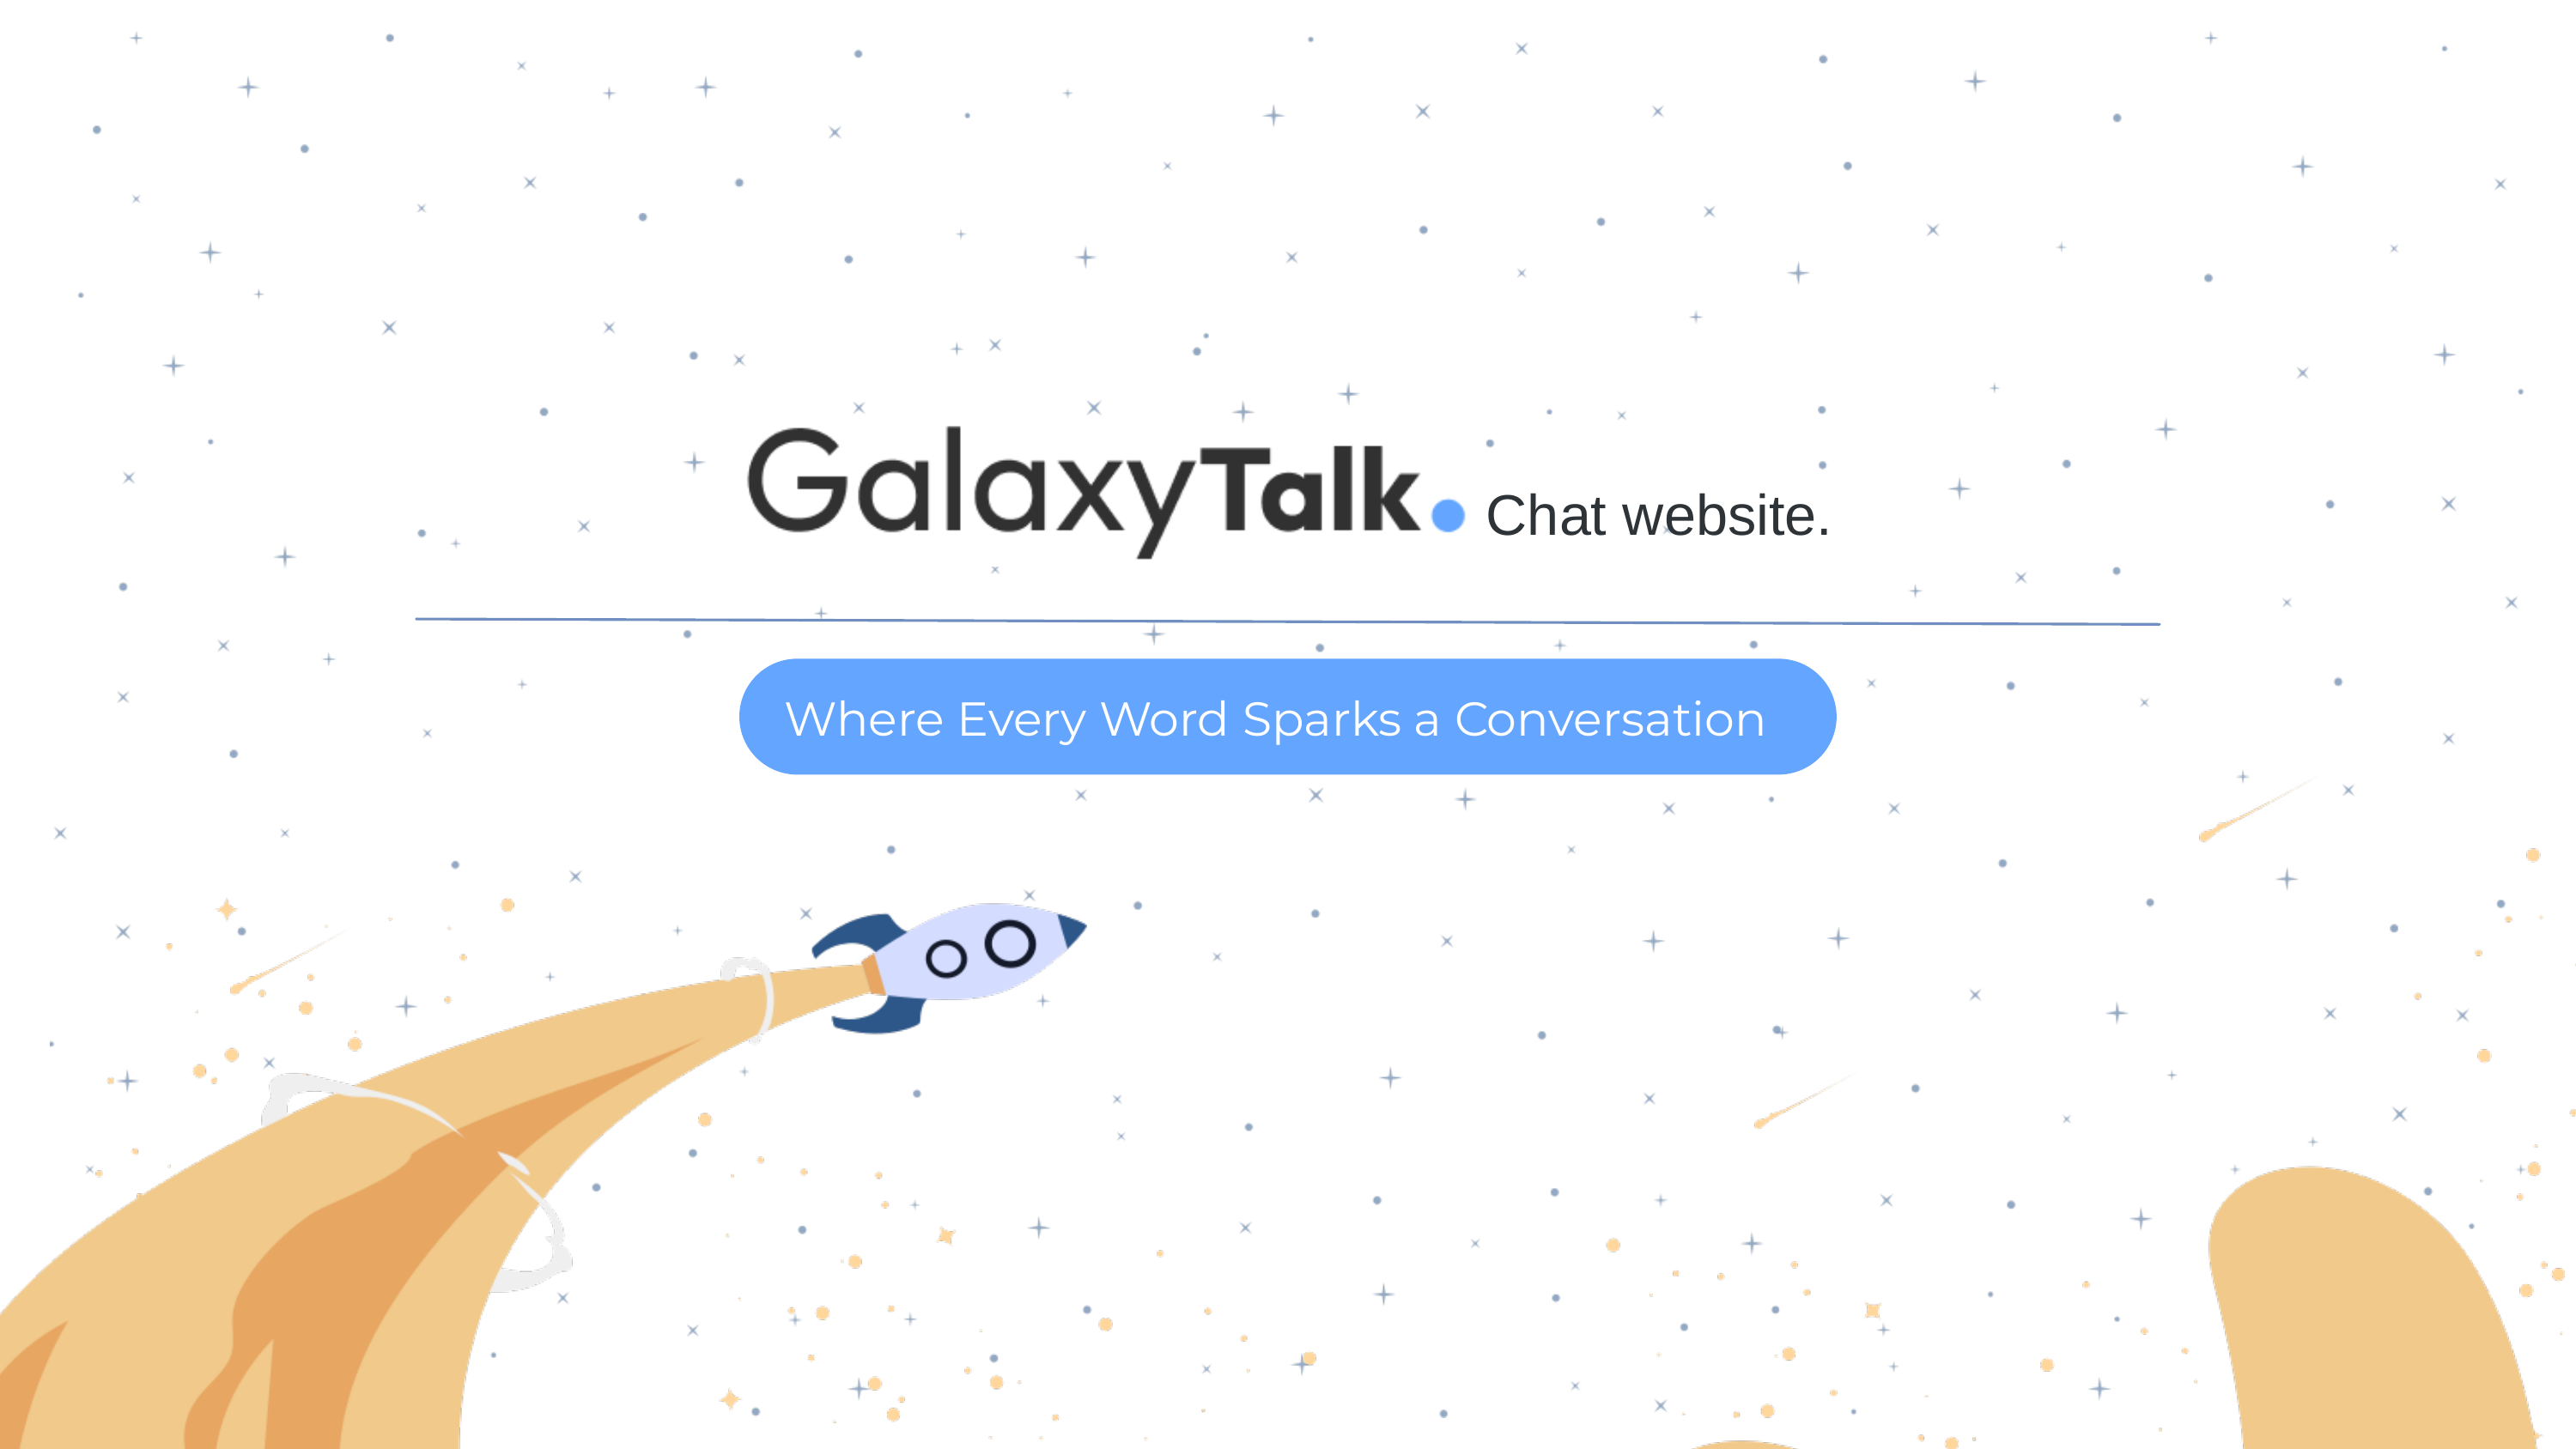

Chat website.

Where Every Word Sparks a Conversation